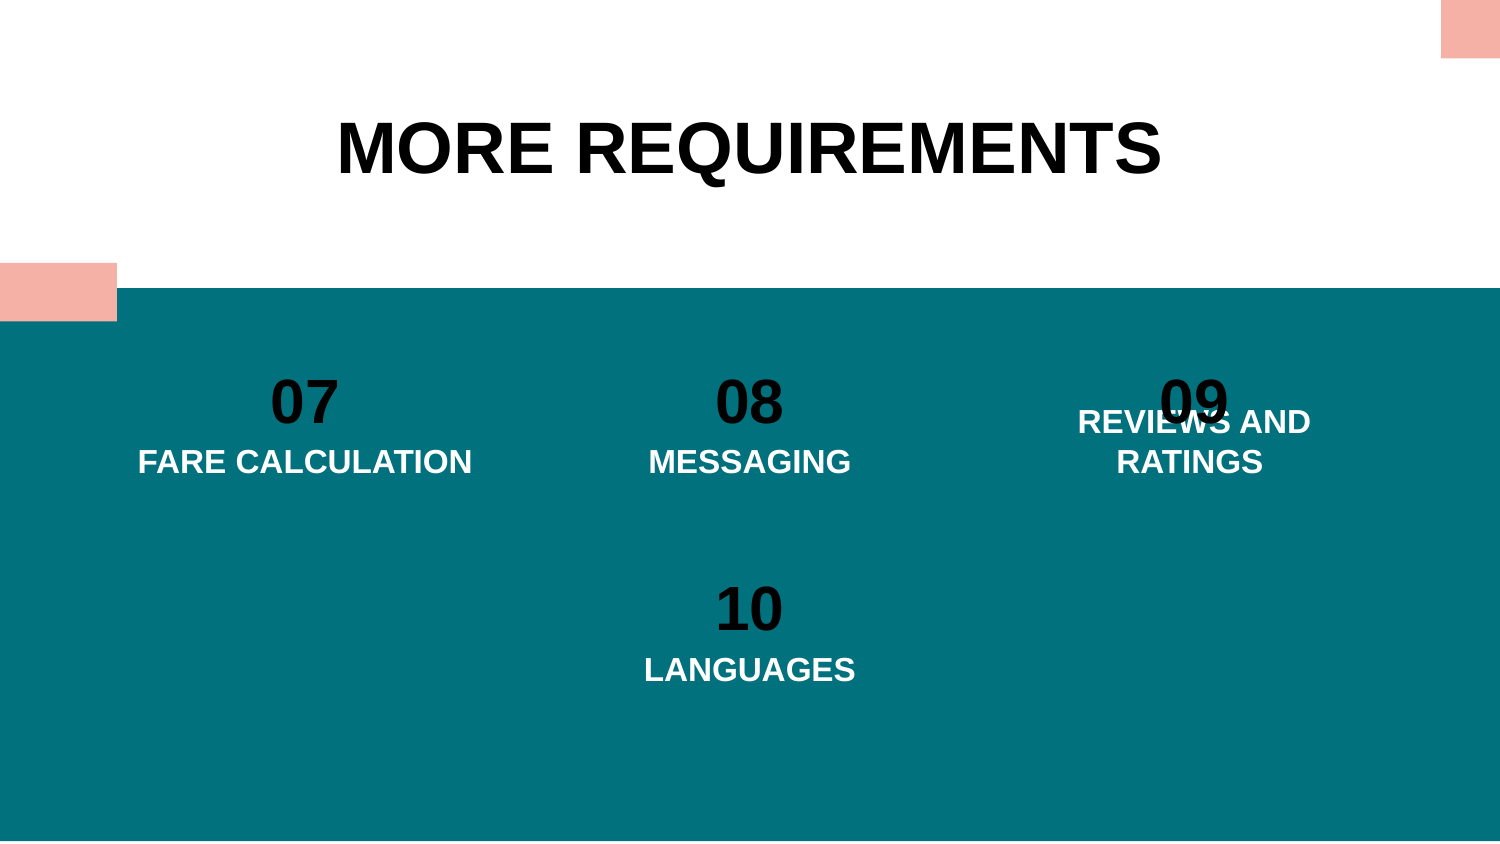

MORE REQUIREMENTS
07
08
09
# FARE CALCULATION
MESSAGING
REVIEWS AND RATINGS
10
LANGUAGES